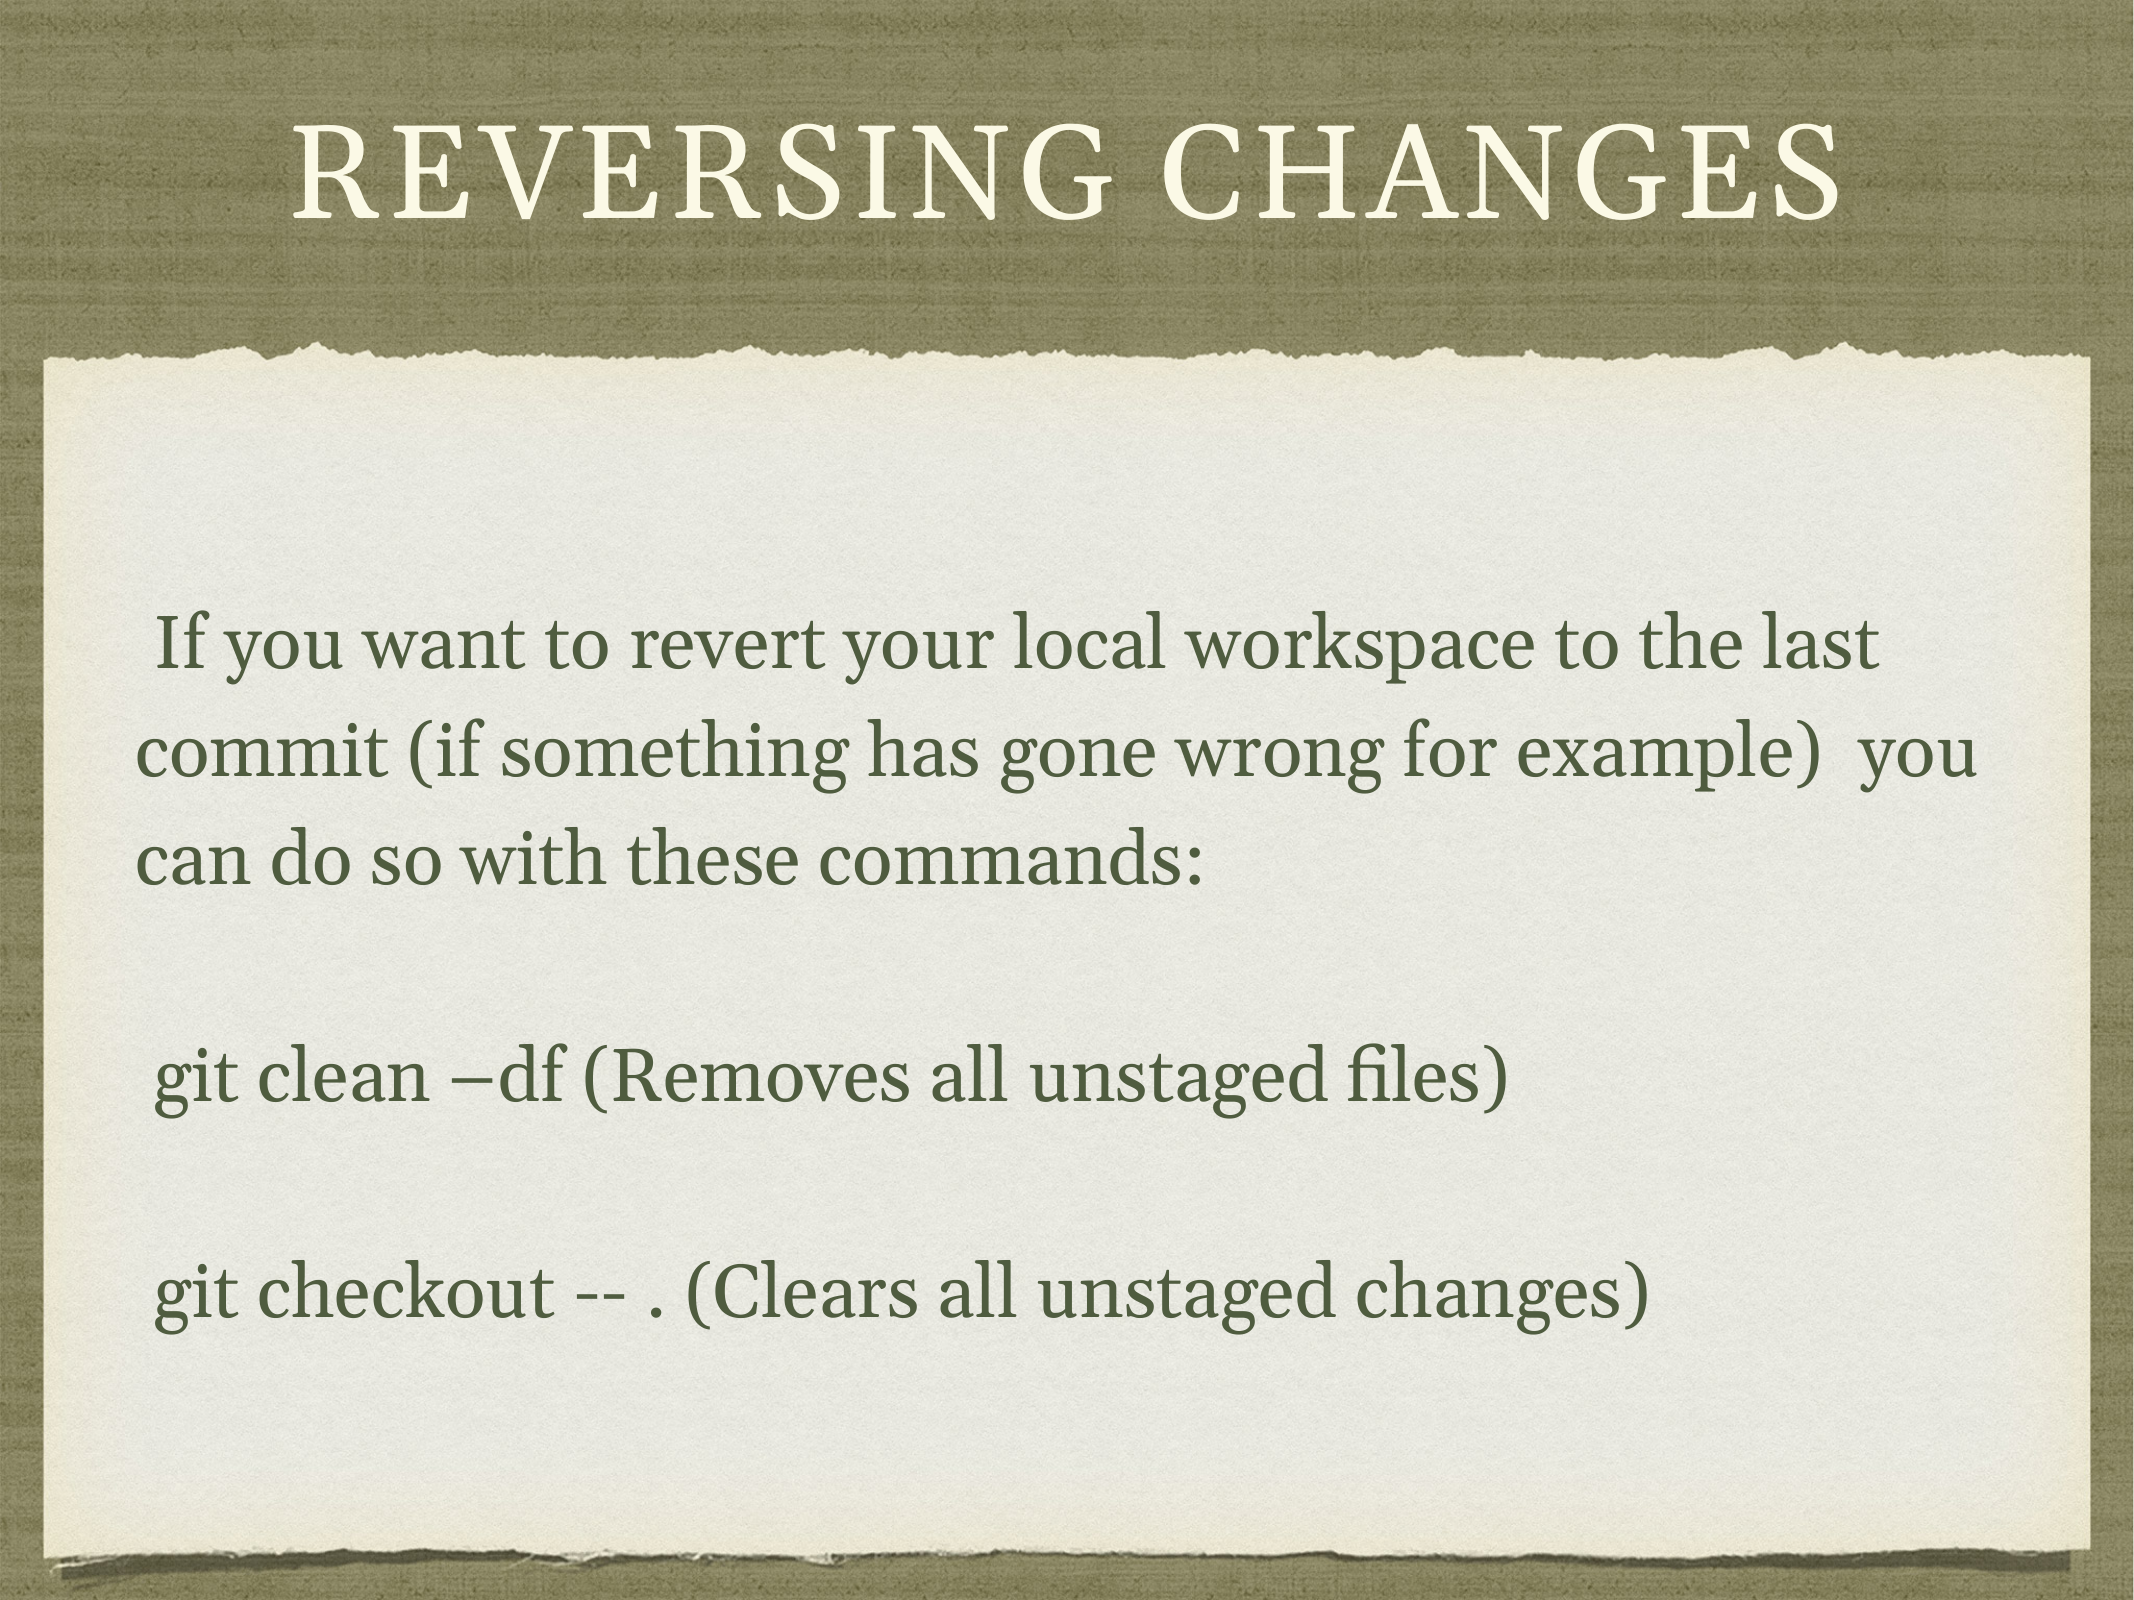

# reversing changes
 If you want to revert your local workspace to the last commit (if something has gone wrong for example)  you can do so with these commands:
 git clean –df (Removes all unstaged files)
 git checkout -- . (Clears all unstaged changes)